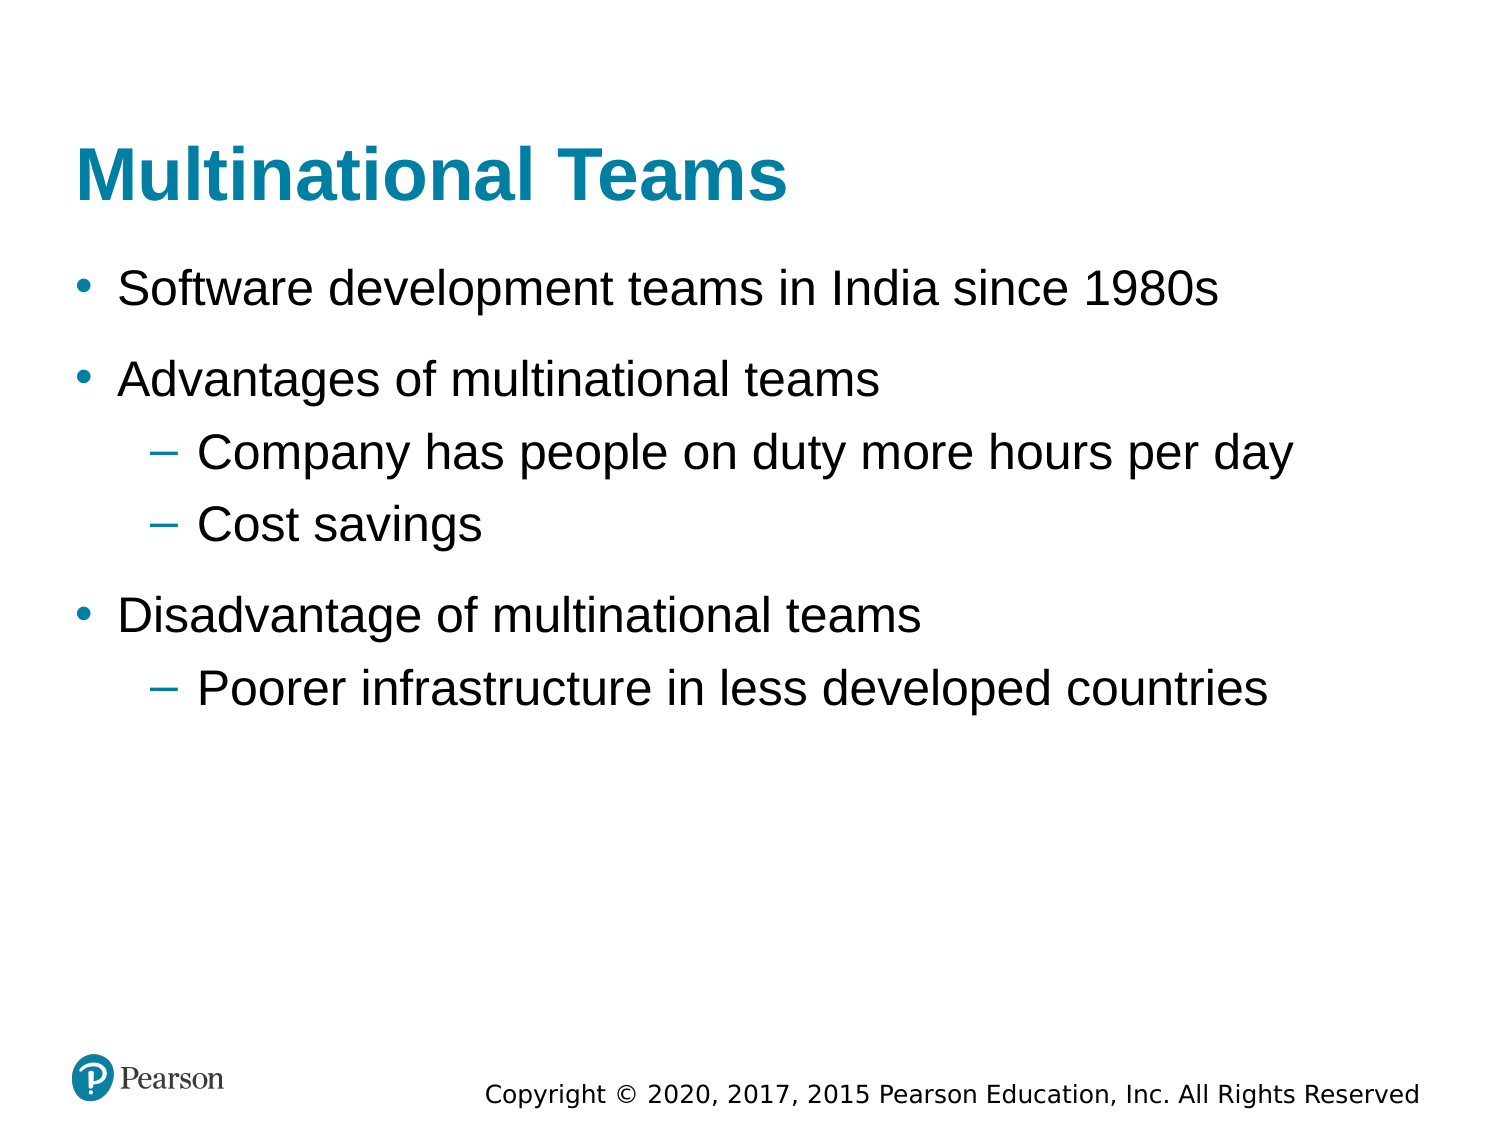

# Multinational Teams
Software development teams in India since 1980s
Advantages of multinational teams
Company has people on duty more hours per day
Cost savings
Disadvantage of multinational teams
Poorer infrastructure in less developed countries